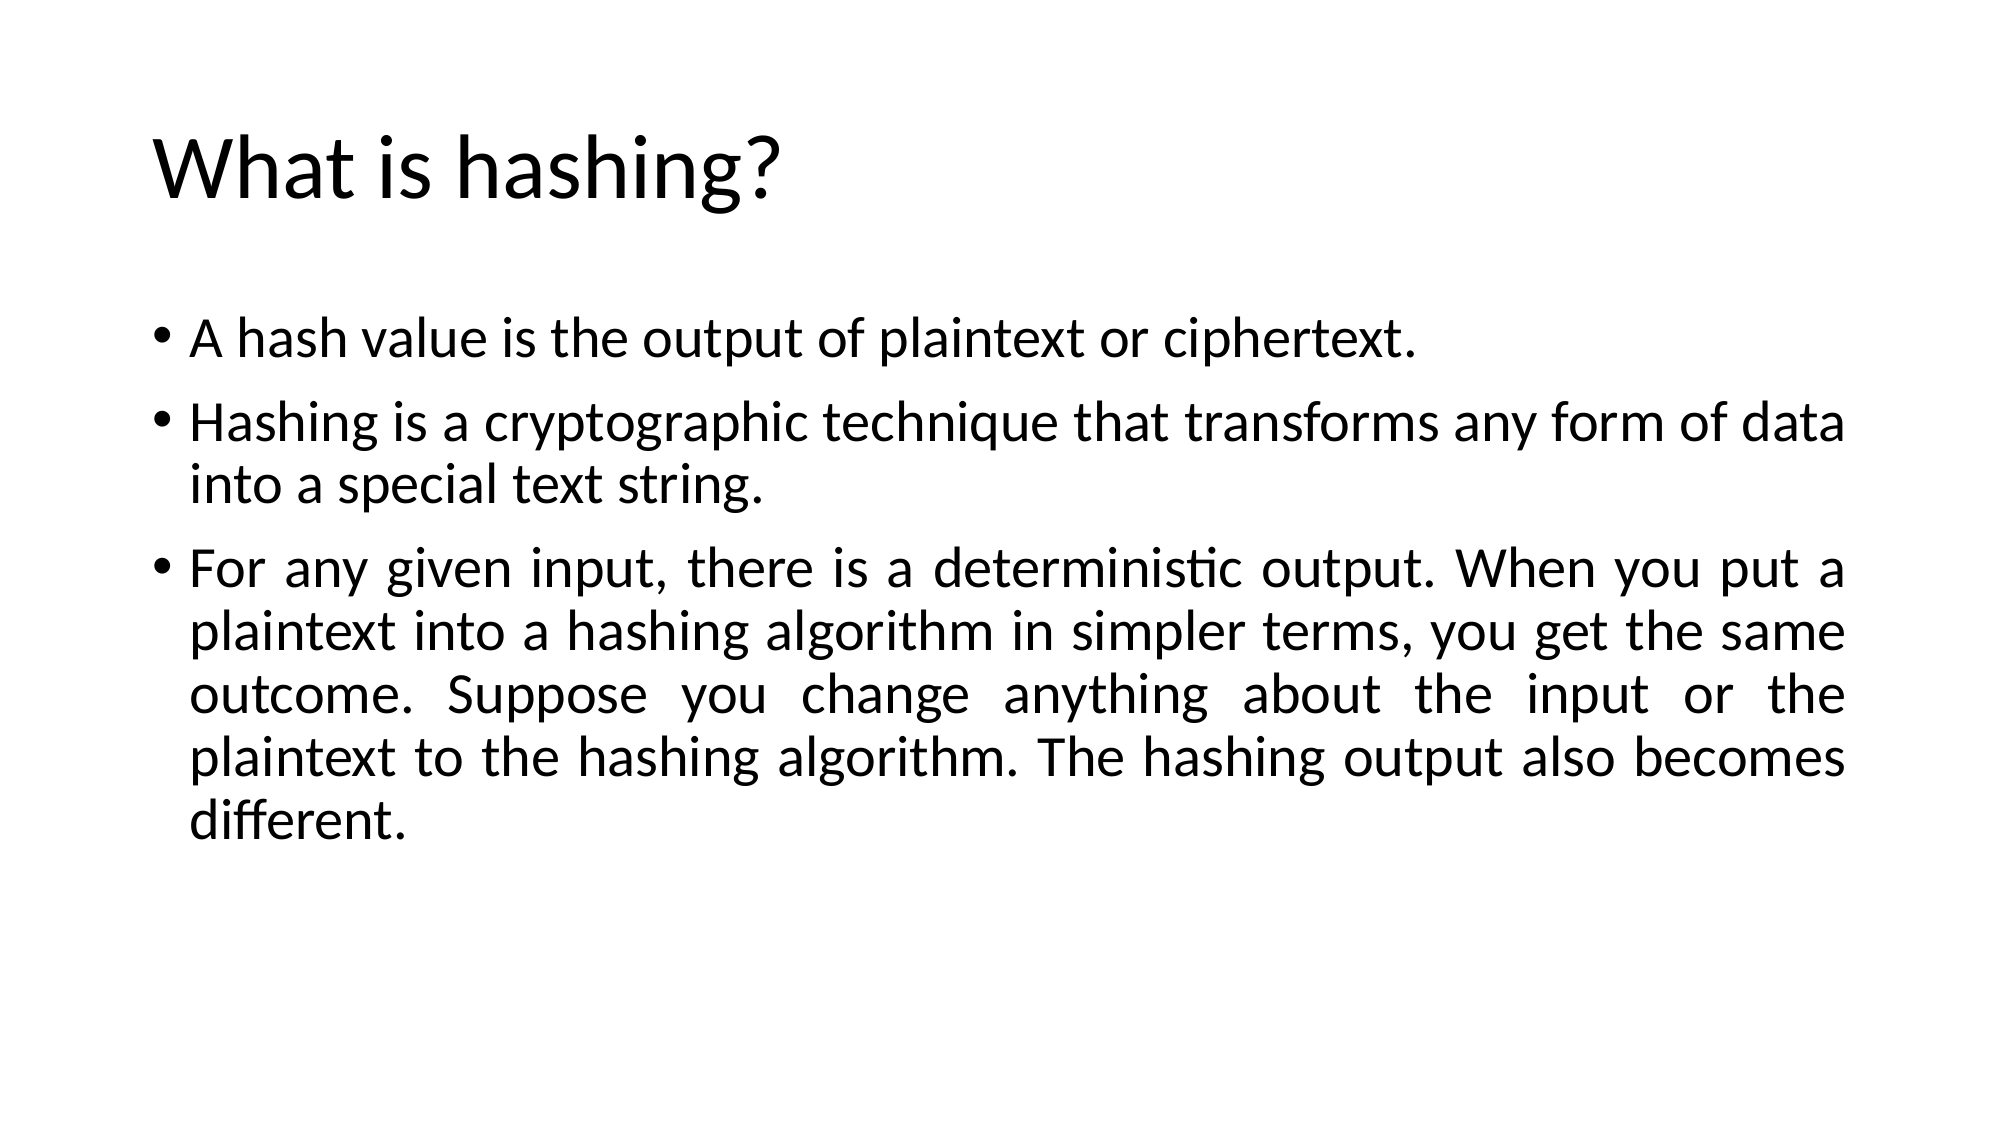

# What is hashing?
A hash value is the output of plaintext or ciphertext.
Hashing is a cryptographic technique that transforms any form of data into a special text string.
For any given input, there is a deterministic output. When you put a plaintext into a hashing algorithm in simpler terms, you get the same outcome. Suppose you change anything about the input or the plaintext to the hashing algorithm. The hashing output also becomes different.